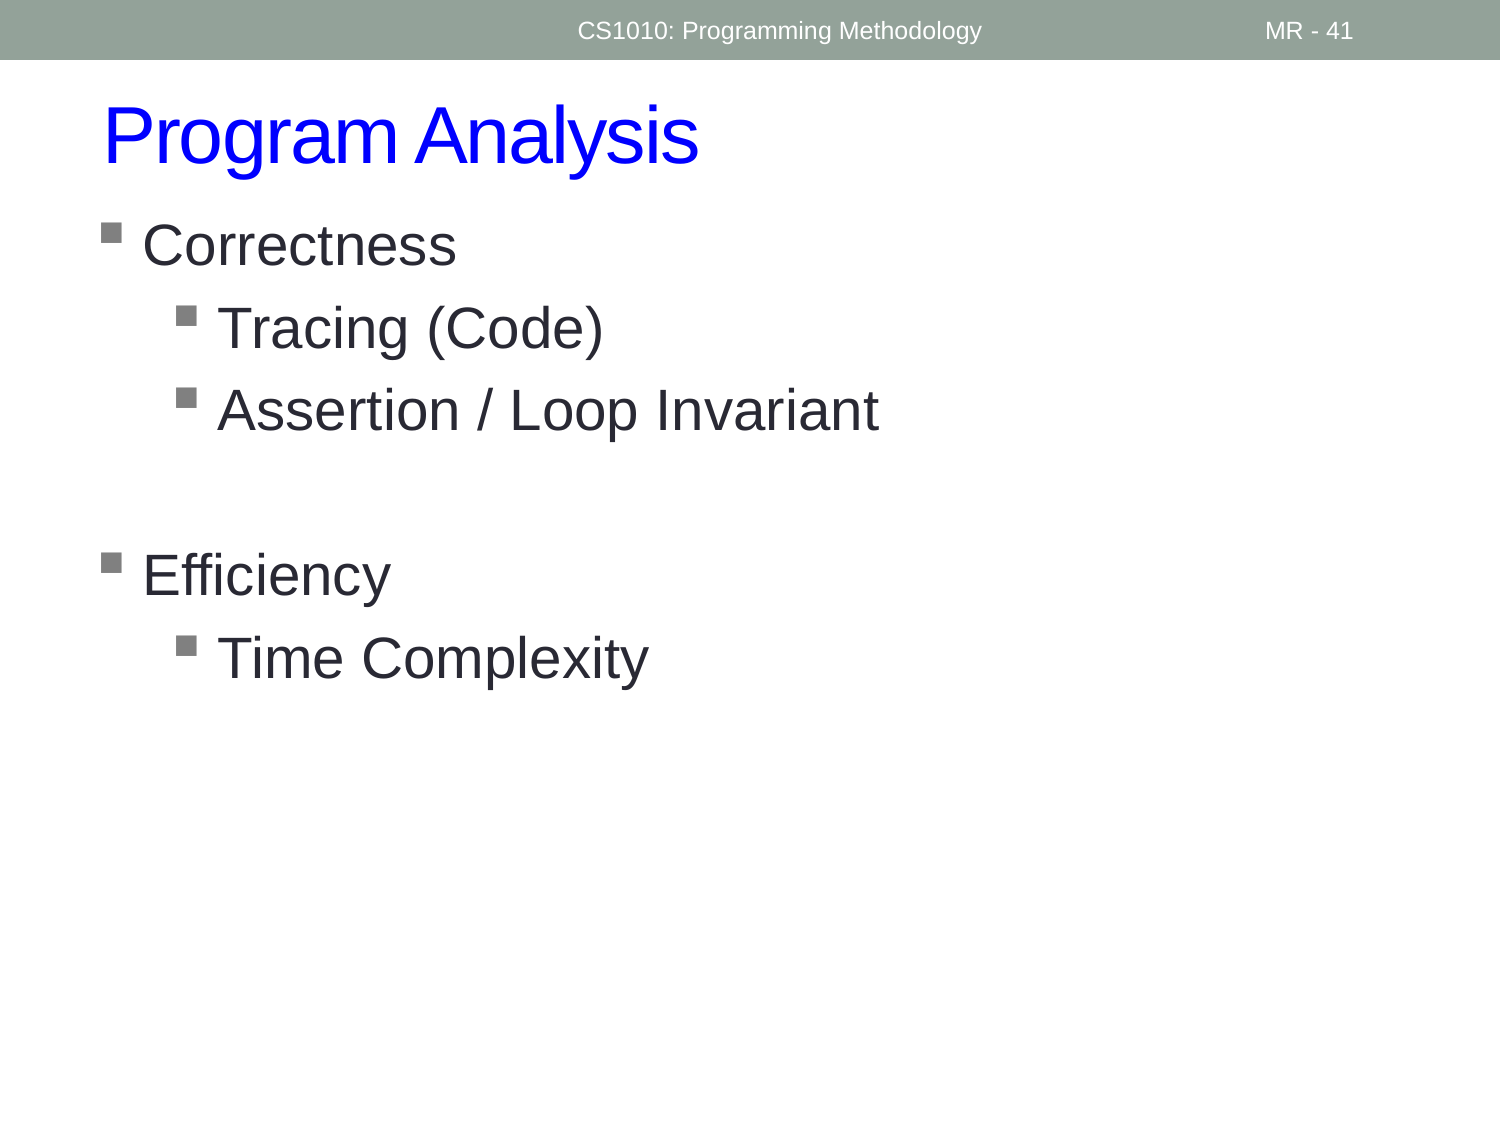

CS1010: Programming Methodology
MR - 41
# Program Analysis
Correctness
Tracing (Code)
Assertion / Loop Invariant

Efficiency
Time Complexity